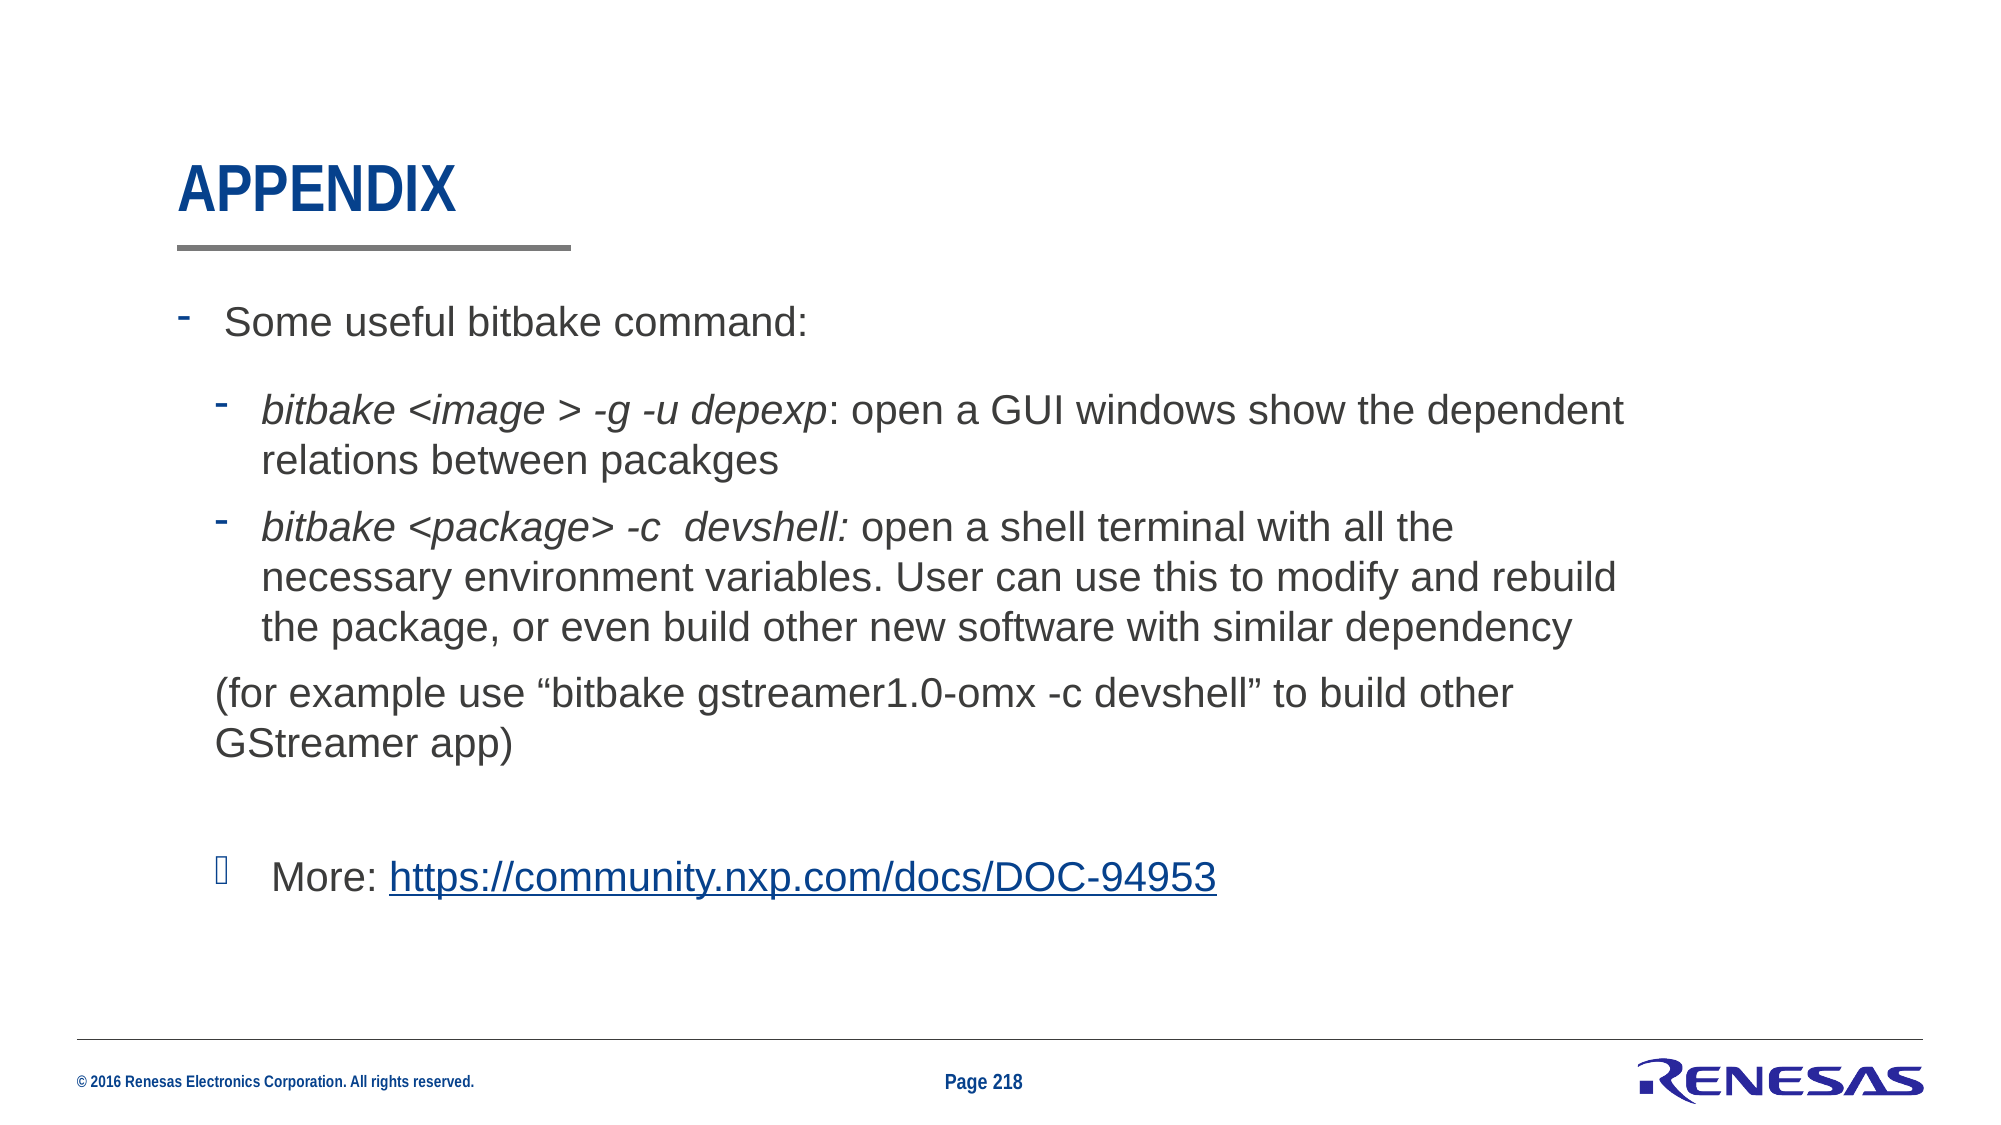

# Appendix
Some useful bitbake command:
bitbake <image > -g -u depexp: open a GUI windows show the dependent relations between pacakges
bitbake <package> -c  devshell: open a shell terminal with all the necessary environment variables. User can use this to modify and rebuild the package, or even build other new software with similar dependency
(for example use “bitbake gstreamer1.0-omx -c devshell” to build other GStreamer app)

More: https://community.nxp.com/docs/DOC-94953
Page 218